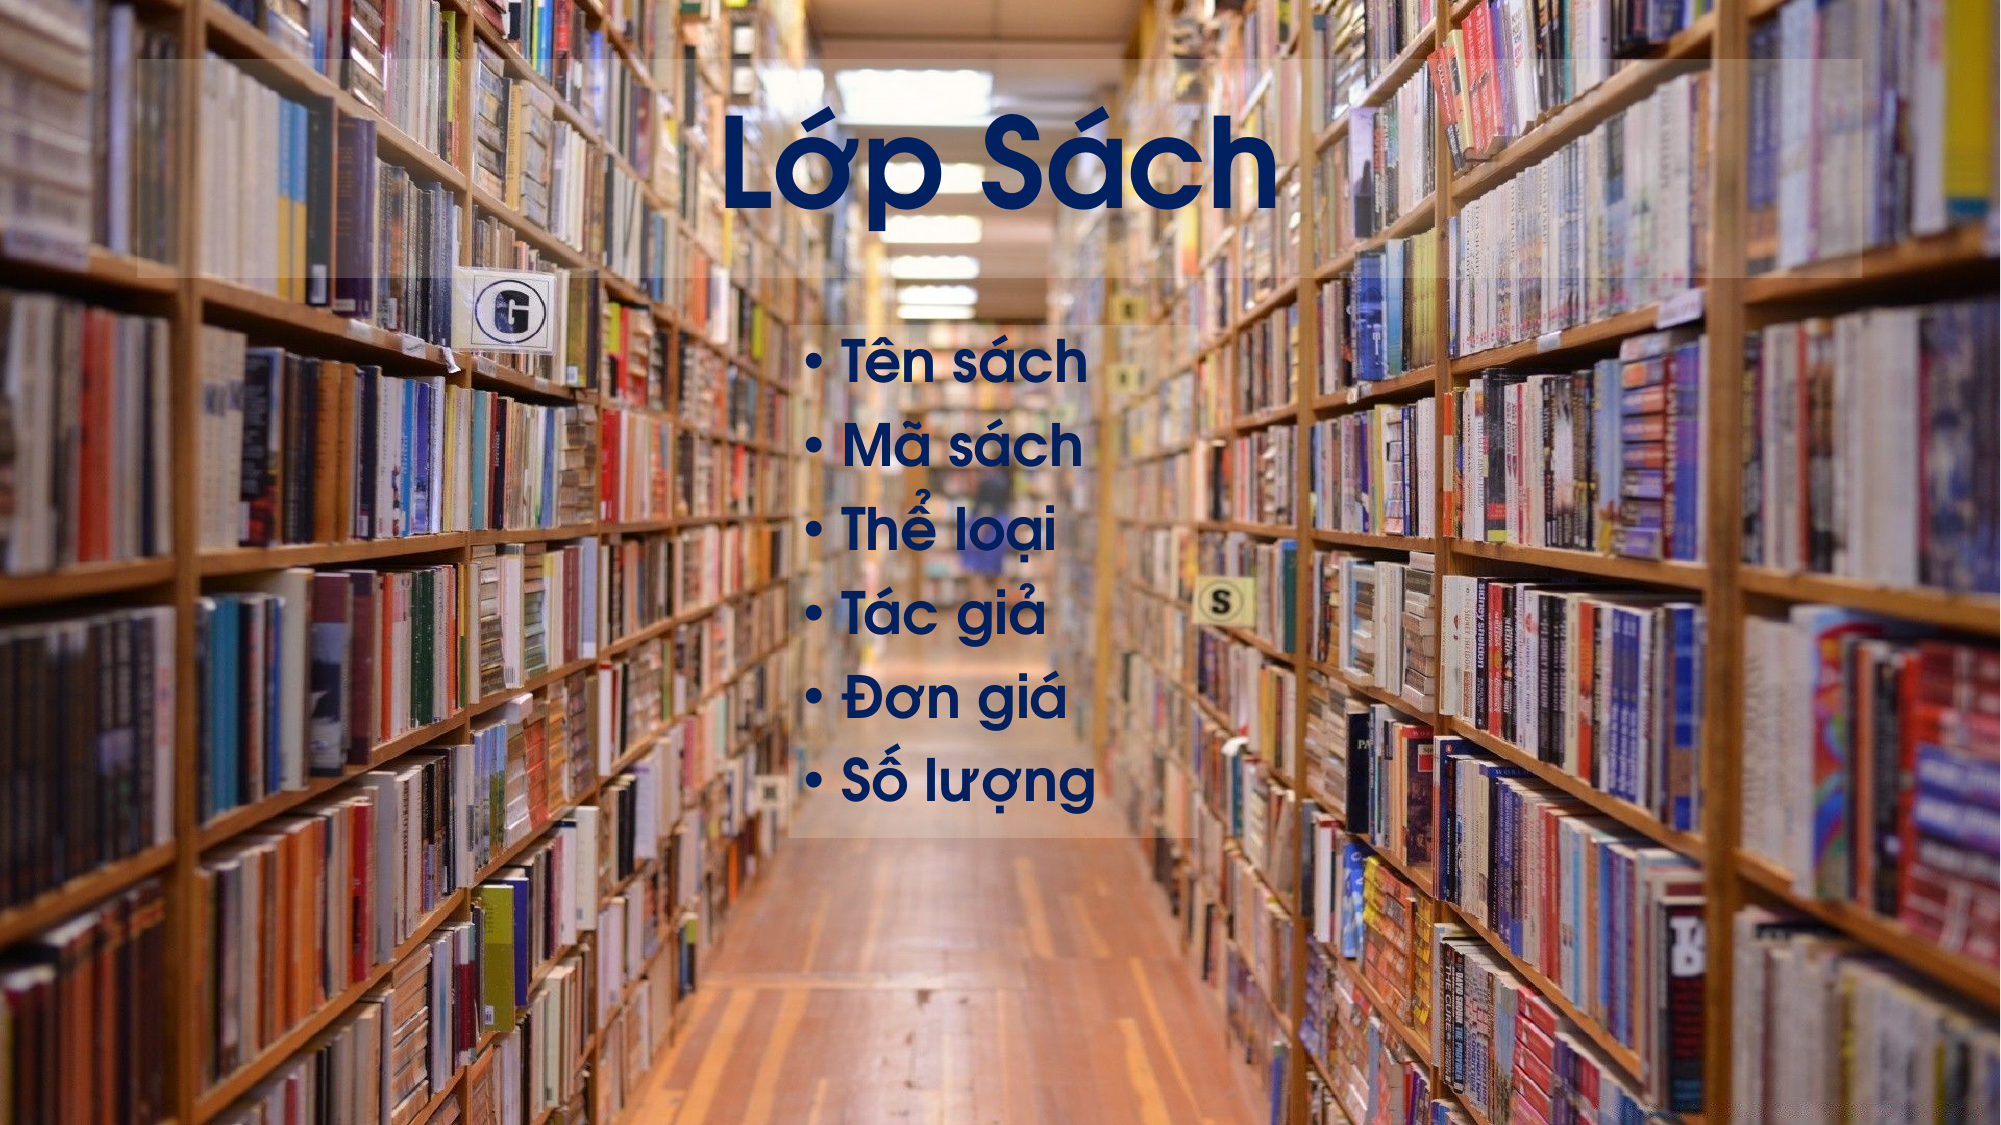

# Lớp Sách
Tên sách
Mã sách
Thể loại
Tác giả
Đơn giá
Số lượng